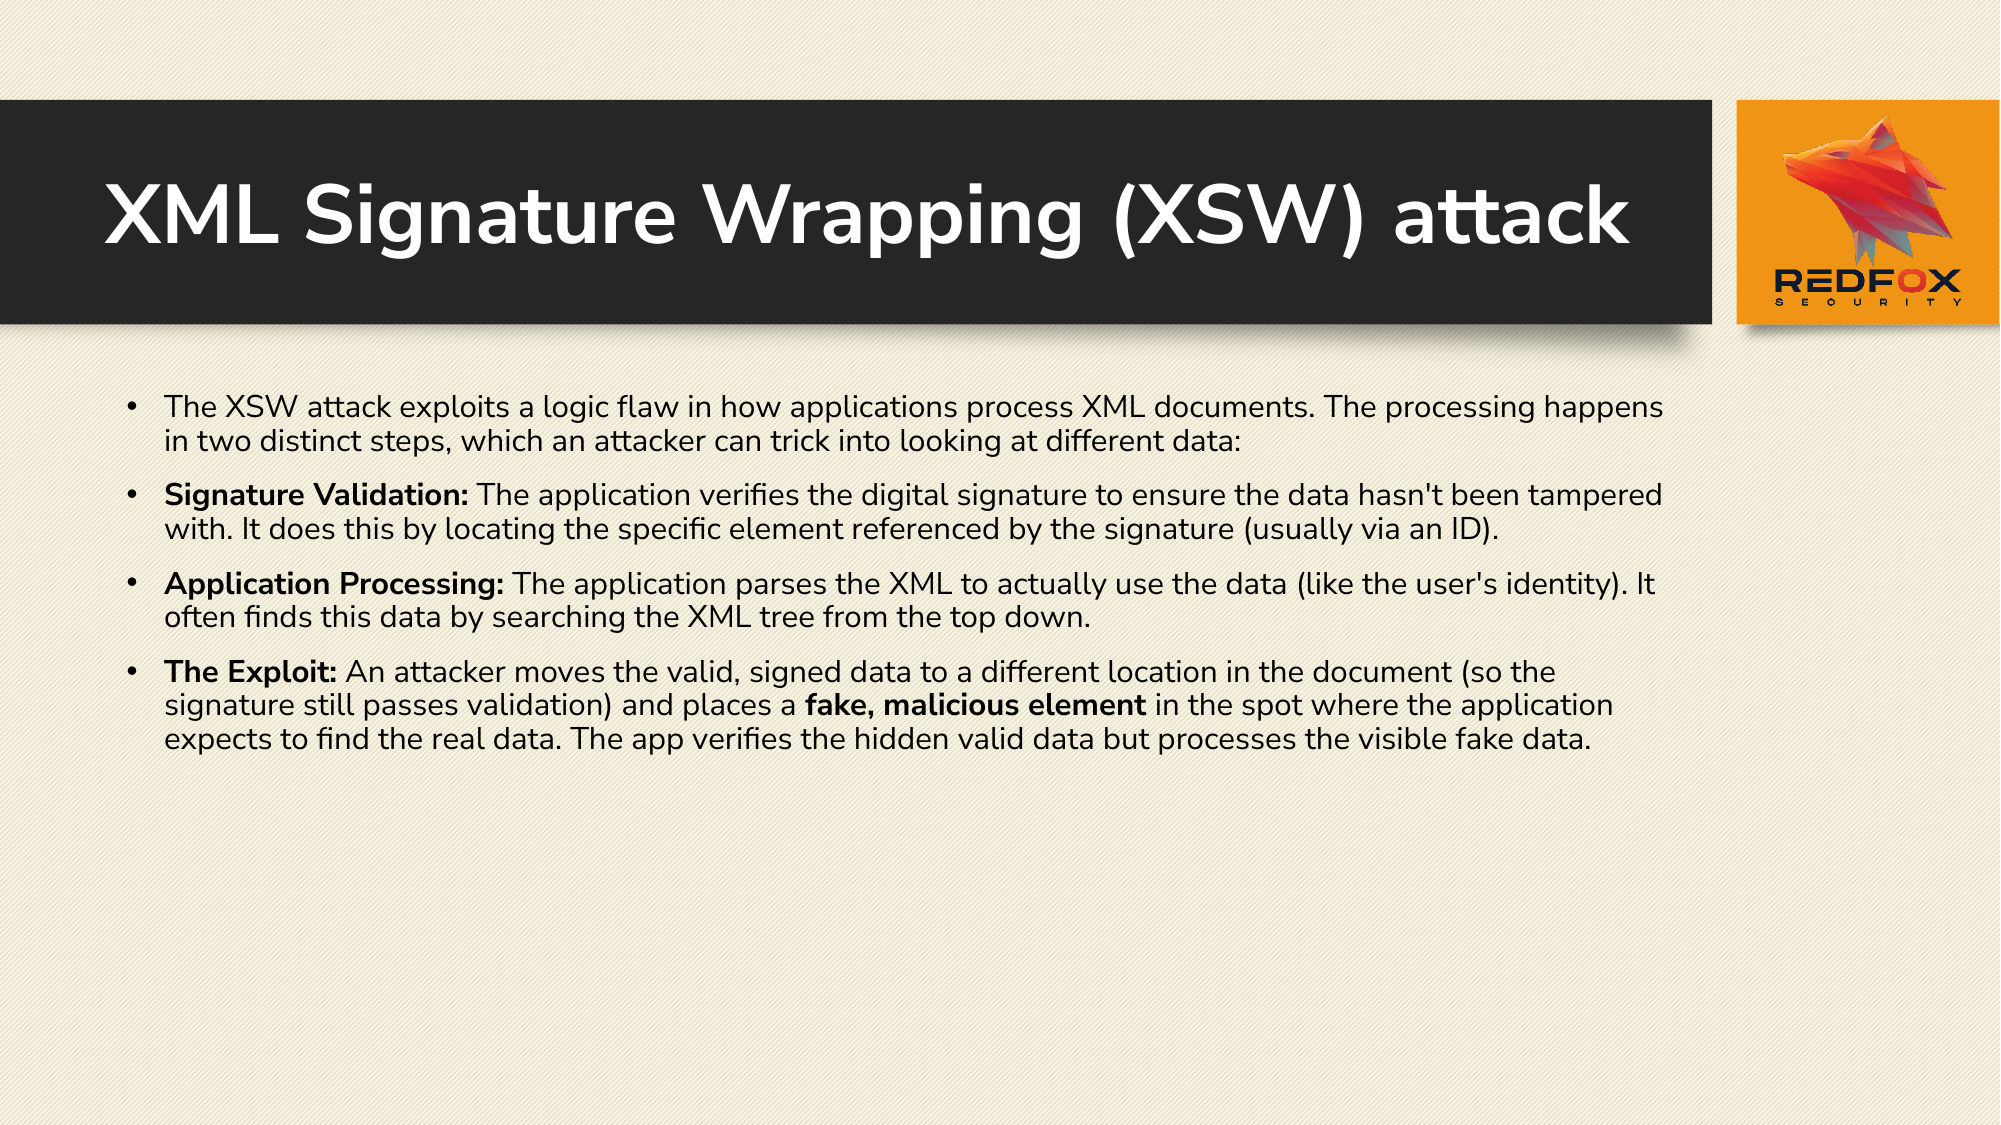

# XML Signature Wrapping (XSW) attack
The XSW attack exploits a logic flaw in how applications process XML documents. The processing happens in two distinct steps, which an attacker can trick into looking at different data:
Signature Validation: The application verifies the digital signature to ensure the data hasn't been tampered with. It does this by locating the specific element referenced by the signature (usually via an ID).
Application Processing: The application parses the XML to actually use the data (like the user's identity). It often finds this data by searching the XML tree from the top down.
The Exploit: An attacker moves the valid, signed data to a different location in the document (so the signature still passes validation) and places a fake, malicious element in the spot where the application expects to find the real data. The app verifies the hidden valid data but processes the visible fake data.